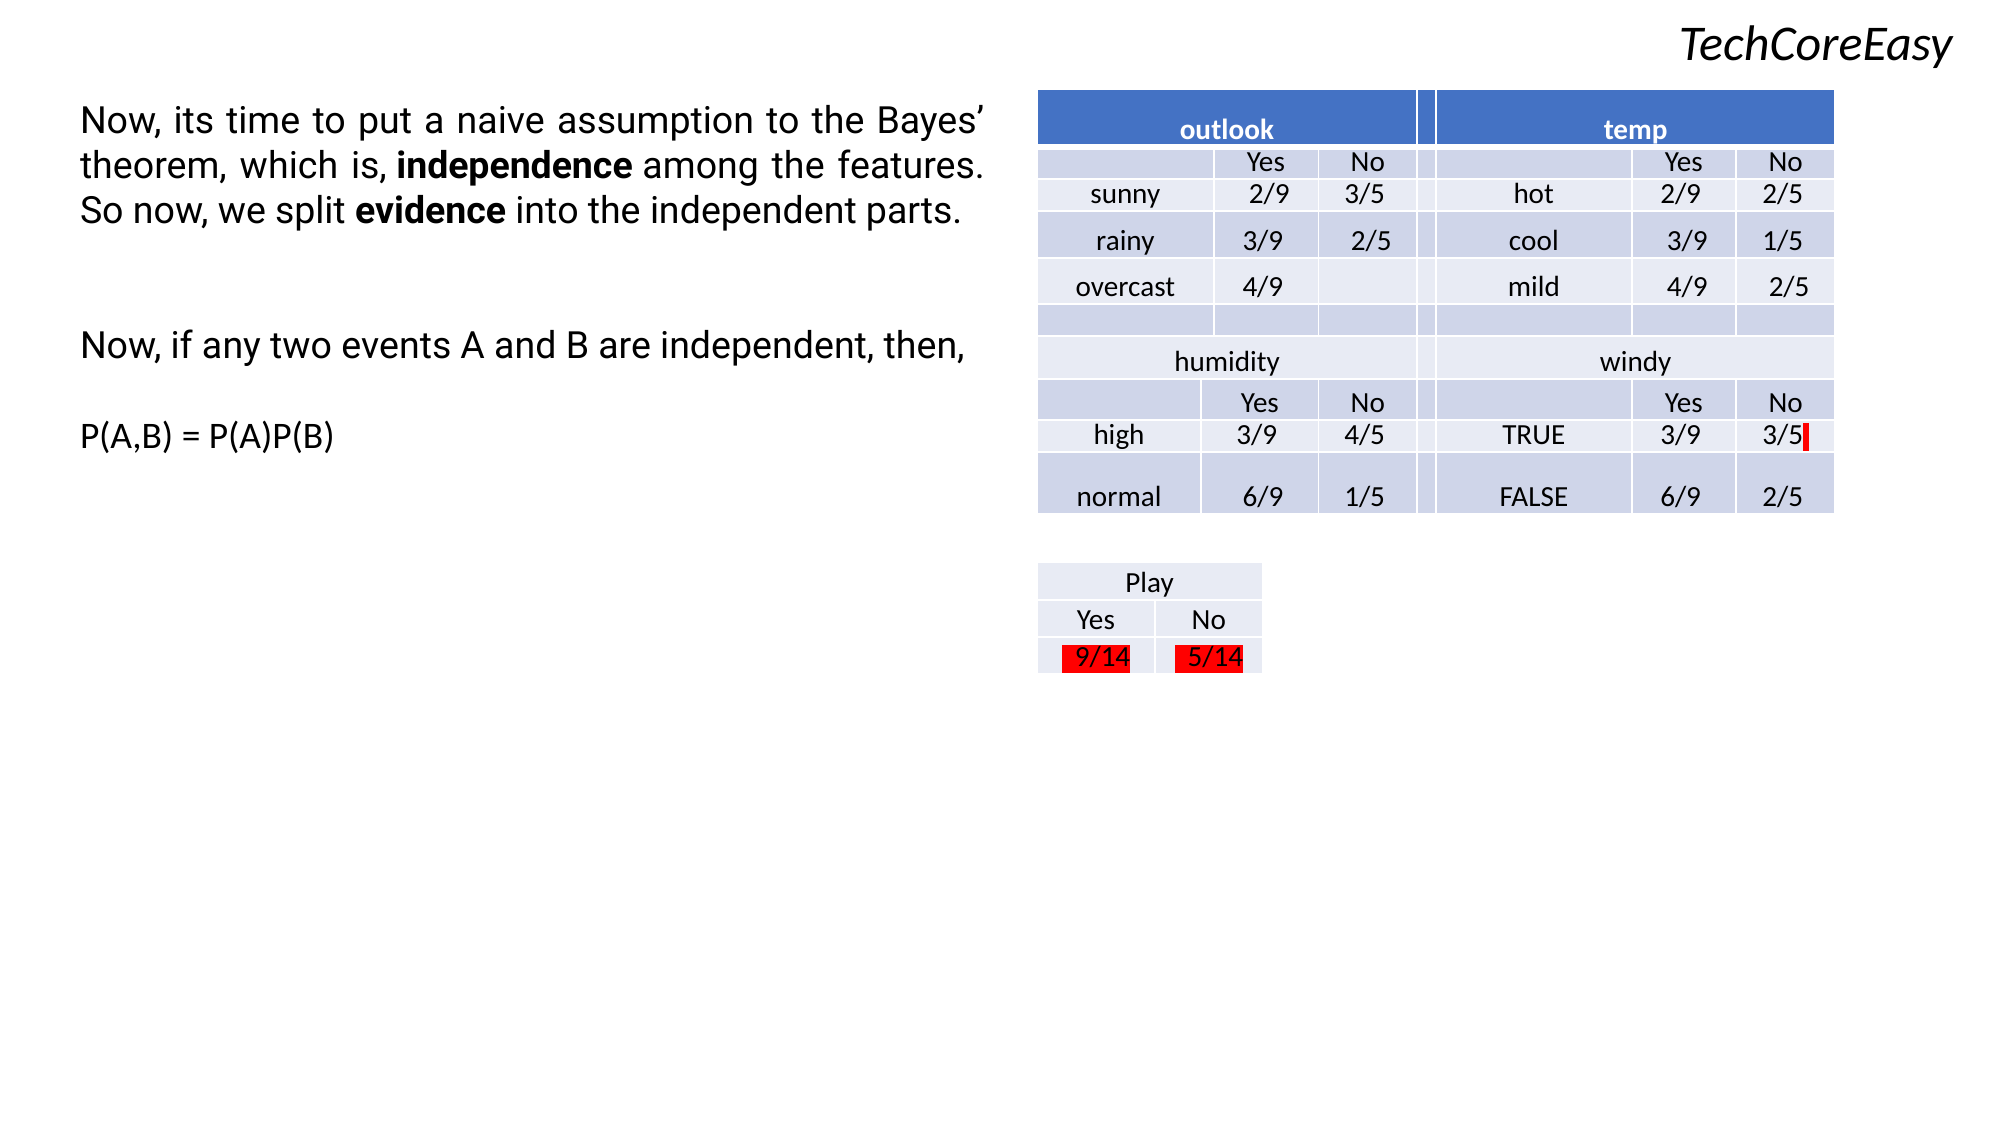

TechCoreEasy
Now, its time to put a naive assumption to the Bayes’ theorem, which is, independence among the features. So now, we split evidence into the independent parts.

Now, if any two events A and B are independent, then,

P(A,B) = P(A)P(B)
| outlook |  |  |  |  | temp |  |  |
| --- | --- | --- | --- | --- | --- | --- | --- |
|  | Yes | Yes | No |  |  | Yes | No |
| sunny | 2/9 | 2/9 | 3/5 |  | hot | 2/9 | 2/5 |
| rainy |  | 3/9 | 2/5 |  | cool | 3/9 | 1/5 |
| overcast |  | 4/9 |  |  | mild | 4/9 | 2/5 |
|  |  |  |  |  |  |  |  |
| humidity |  |  |  |  | windy |  |  |
|  | Yes |  | No |  |  | Yes | No |
| high | 3/9 |  | 4/5 |  | TRUE | 3/9 | 3/5 |
| normal | 6/9 |  | 1/5 |  | FALSE | 6/9 | 2/5 |
| Play |  |
| --- | --- |
| Yes | No |
| 9/14 | 5/14 |